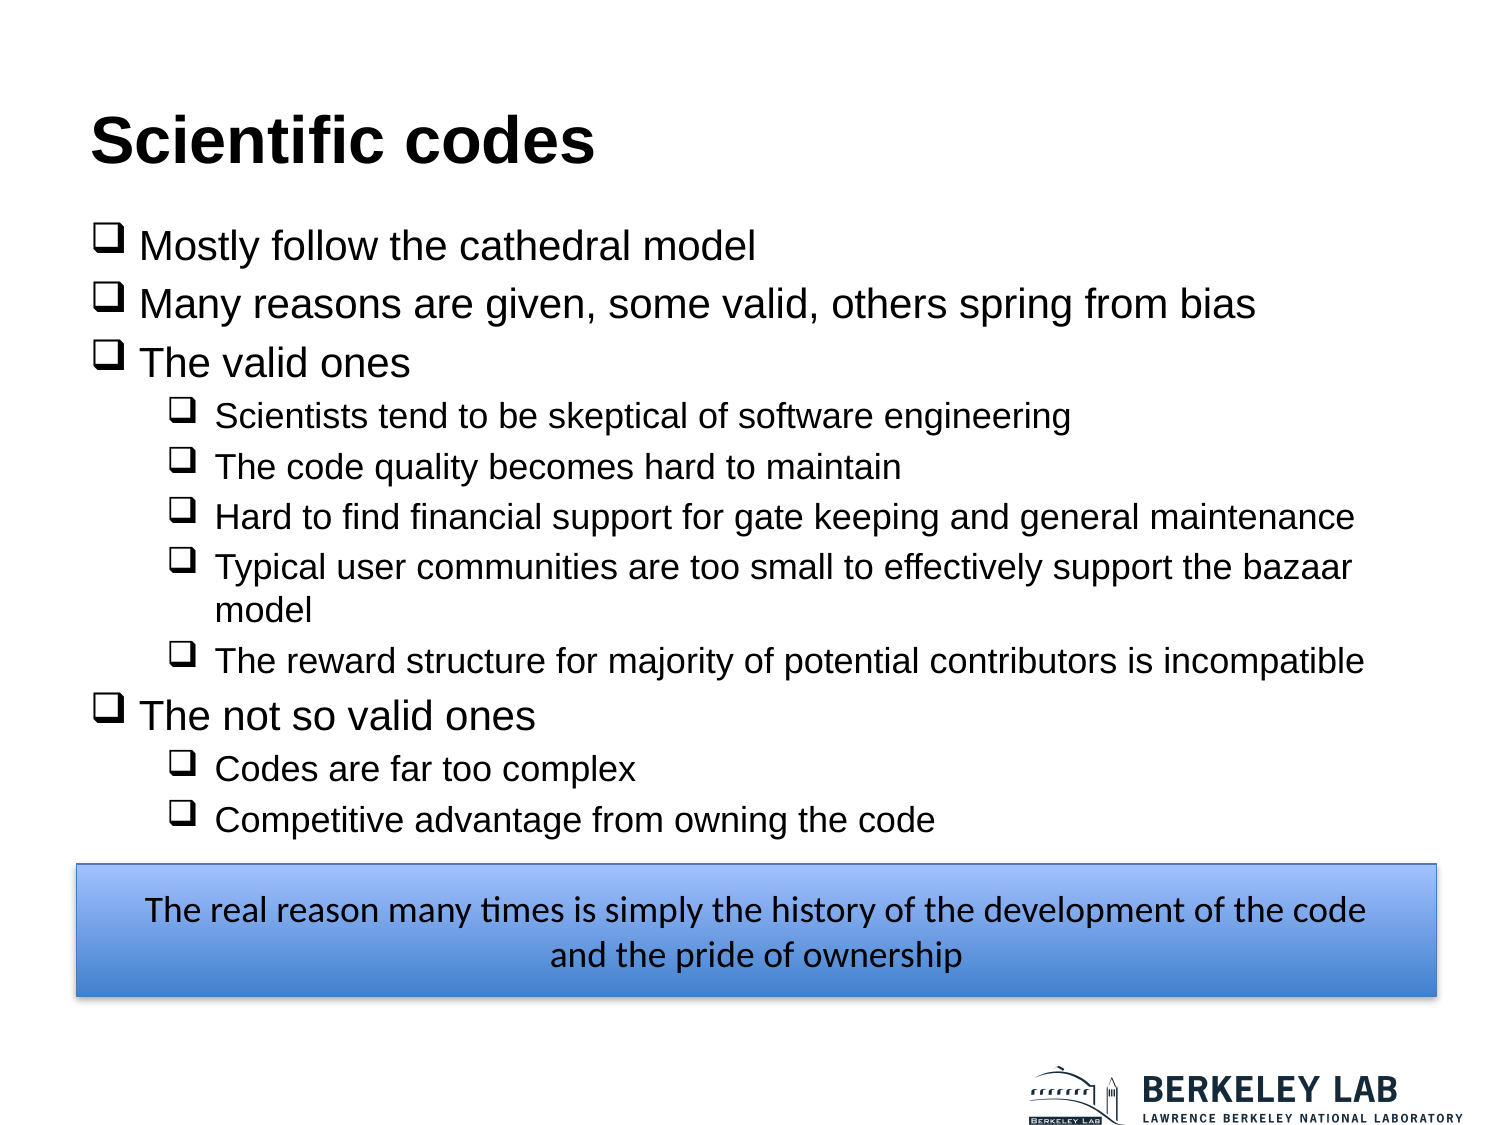

# Scientific codes
Mostly follow the cathedral model
Many reasons are given, some valid, others spring from bias
The valid ones
Scientists tend to be skeptical of software engineering
The code quality becomes hard to maintain
Hard to find financial support for gate keeping and general maintenance
Typical user communities are too small to effectively support the bazaar model
The reward structure for majority of potential contributors is incompatible
The not so valid ones
Codes are far too complex
Competitive advantage from owning the code

The real reason many times is simply the history of the development of the code
and the pride of ownership